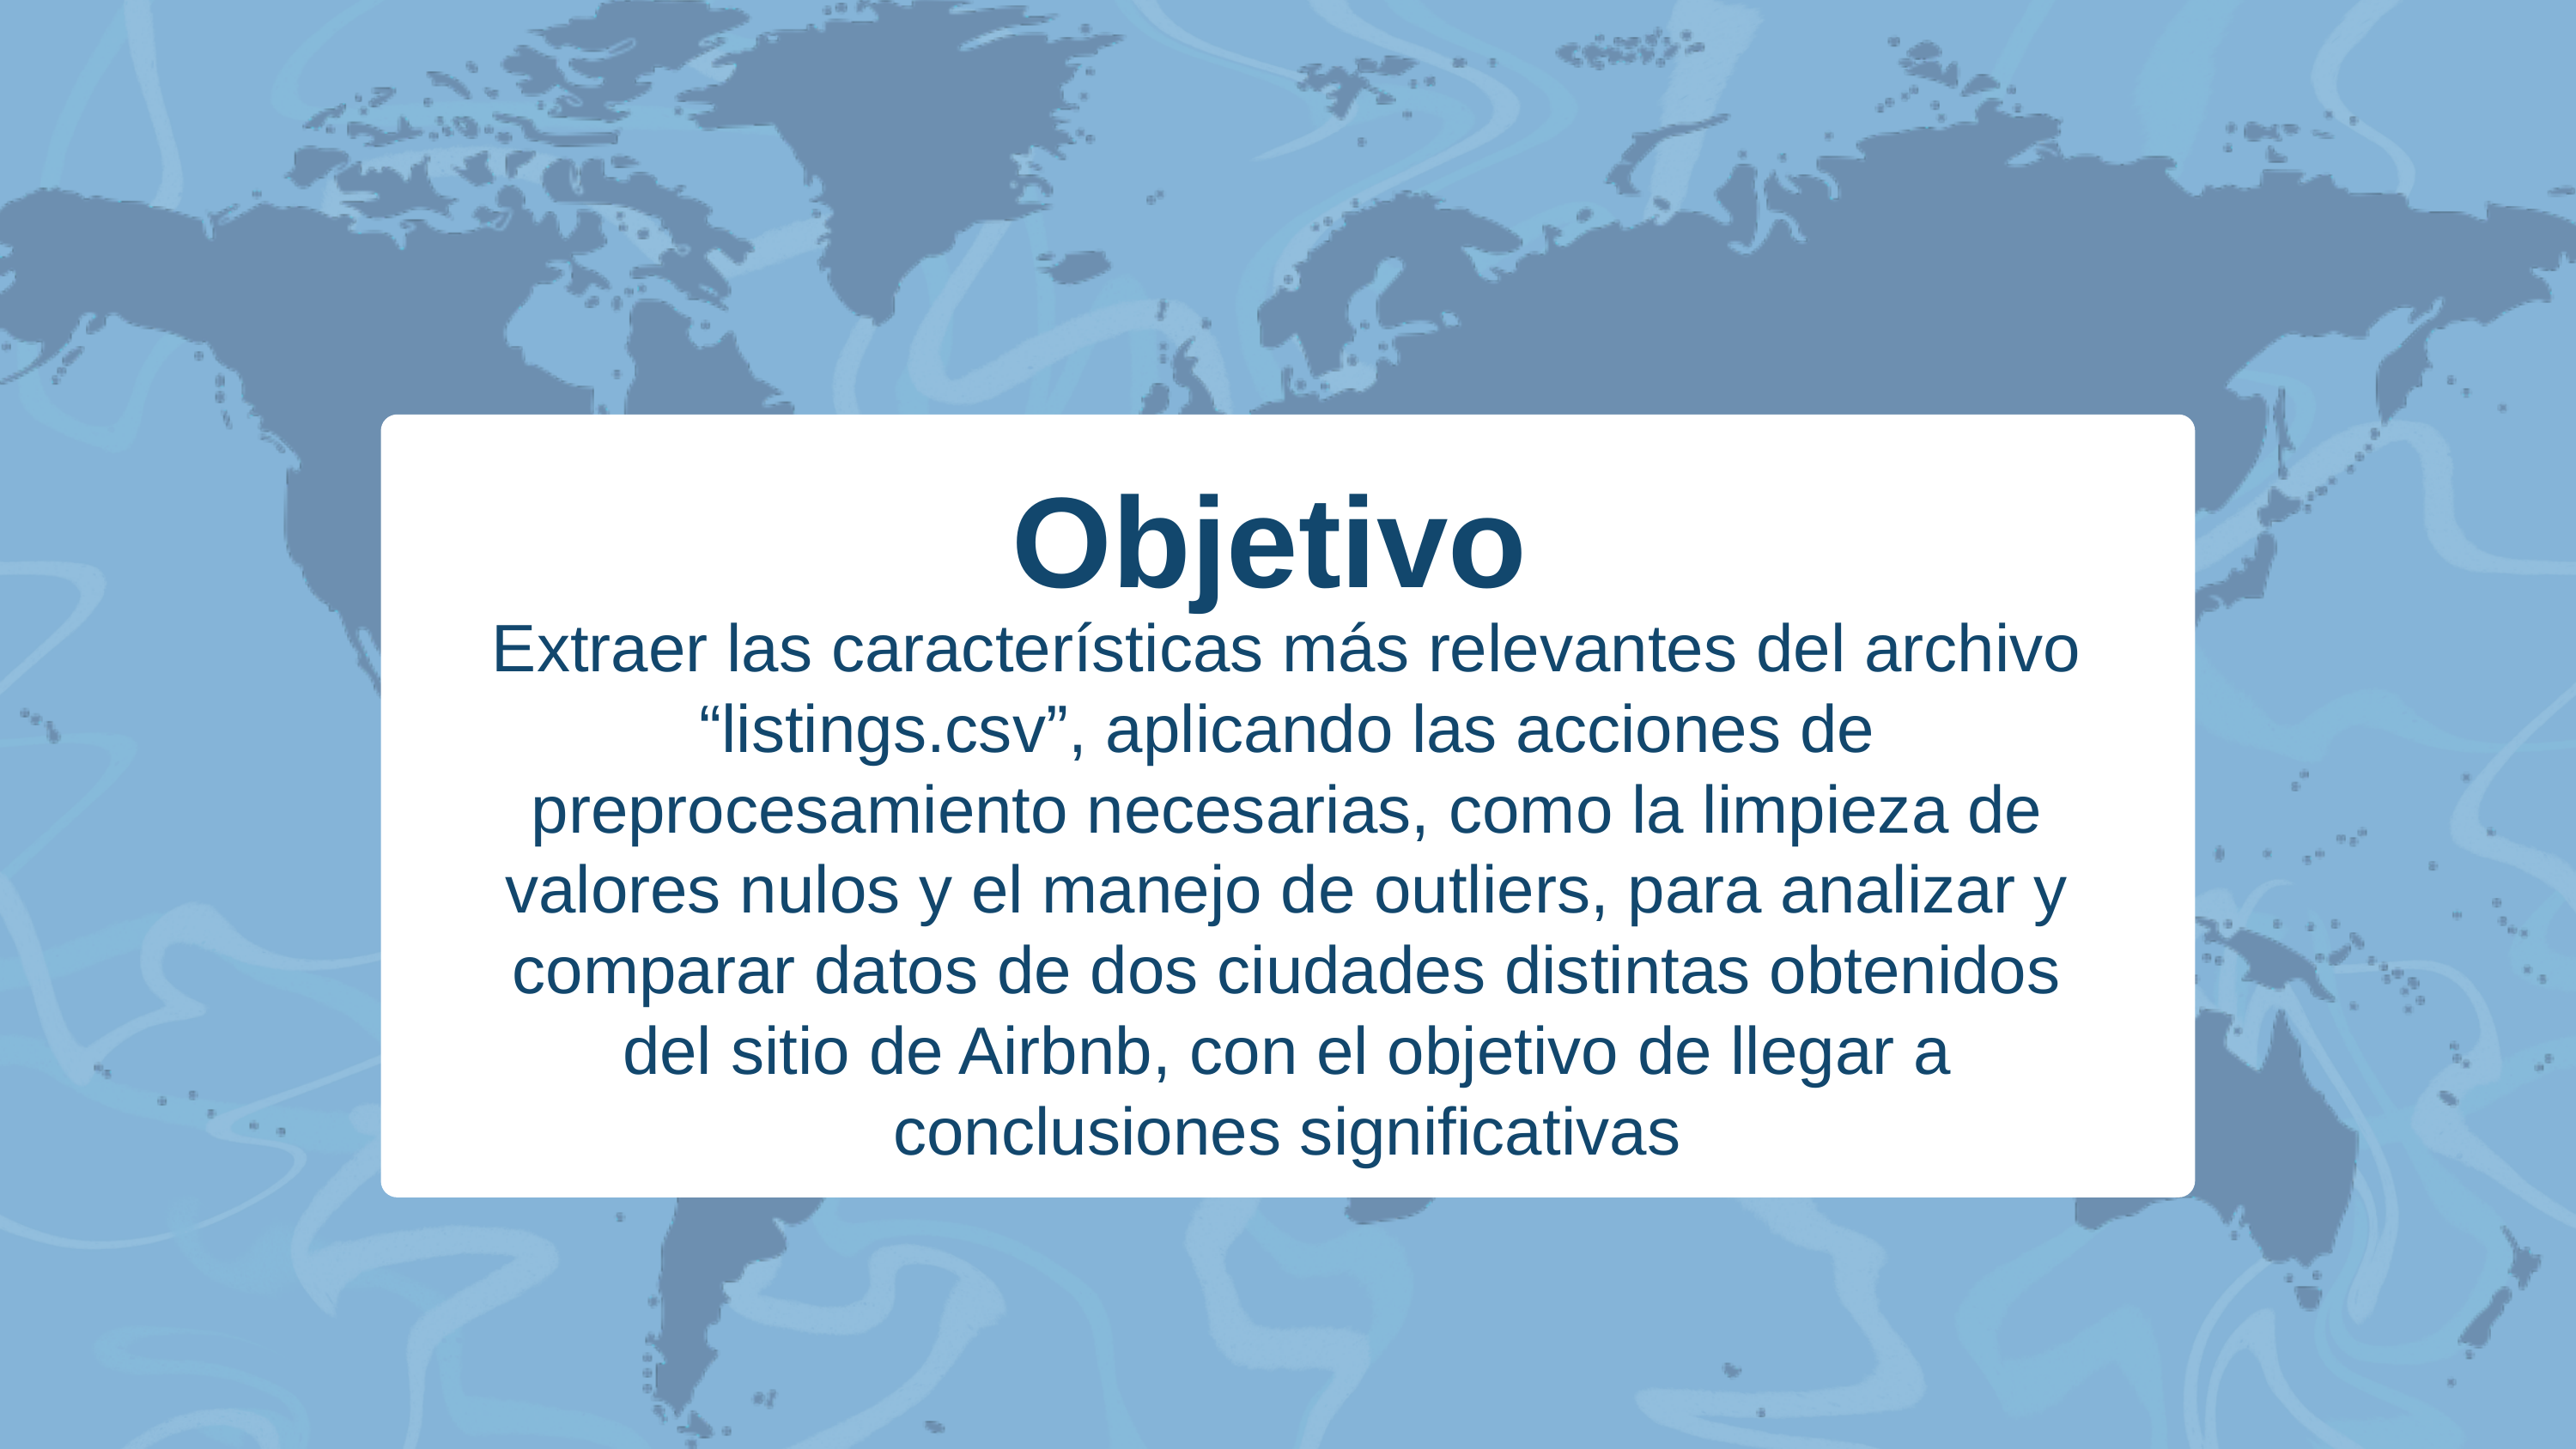

Objetivo
Extraer las características más relevantes del archivo “listings.csv”, aplicando las acciones de preprocesamiento necesarias, como la limpieza de valores nulos y el manejo de outliers, para analizar y comparar datos de dos ciudades distintas obtenidos del sitio de Airbnb, con el objetivo de llegar a conclusiones significativas